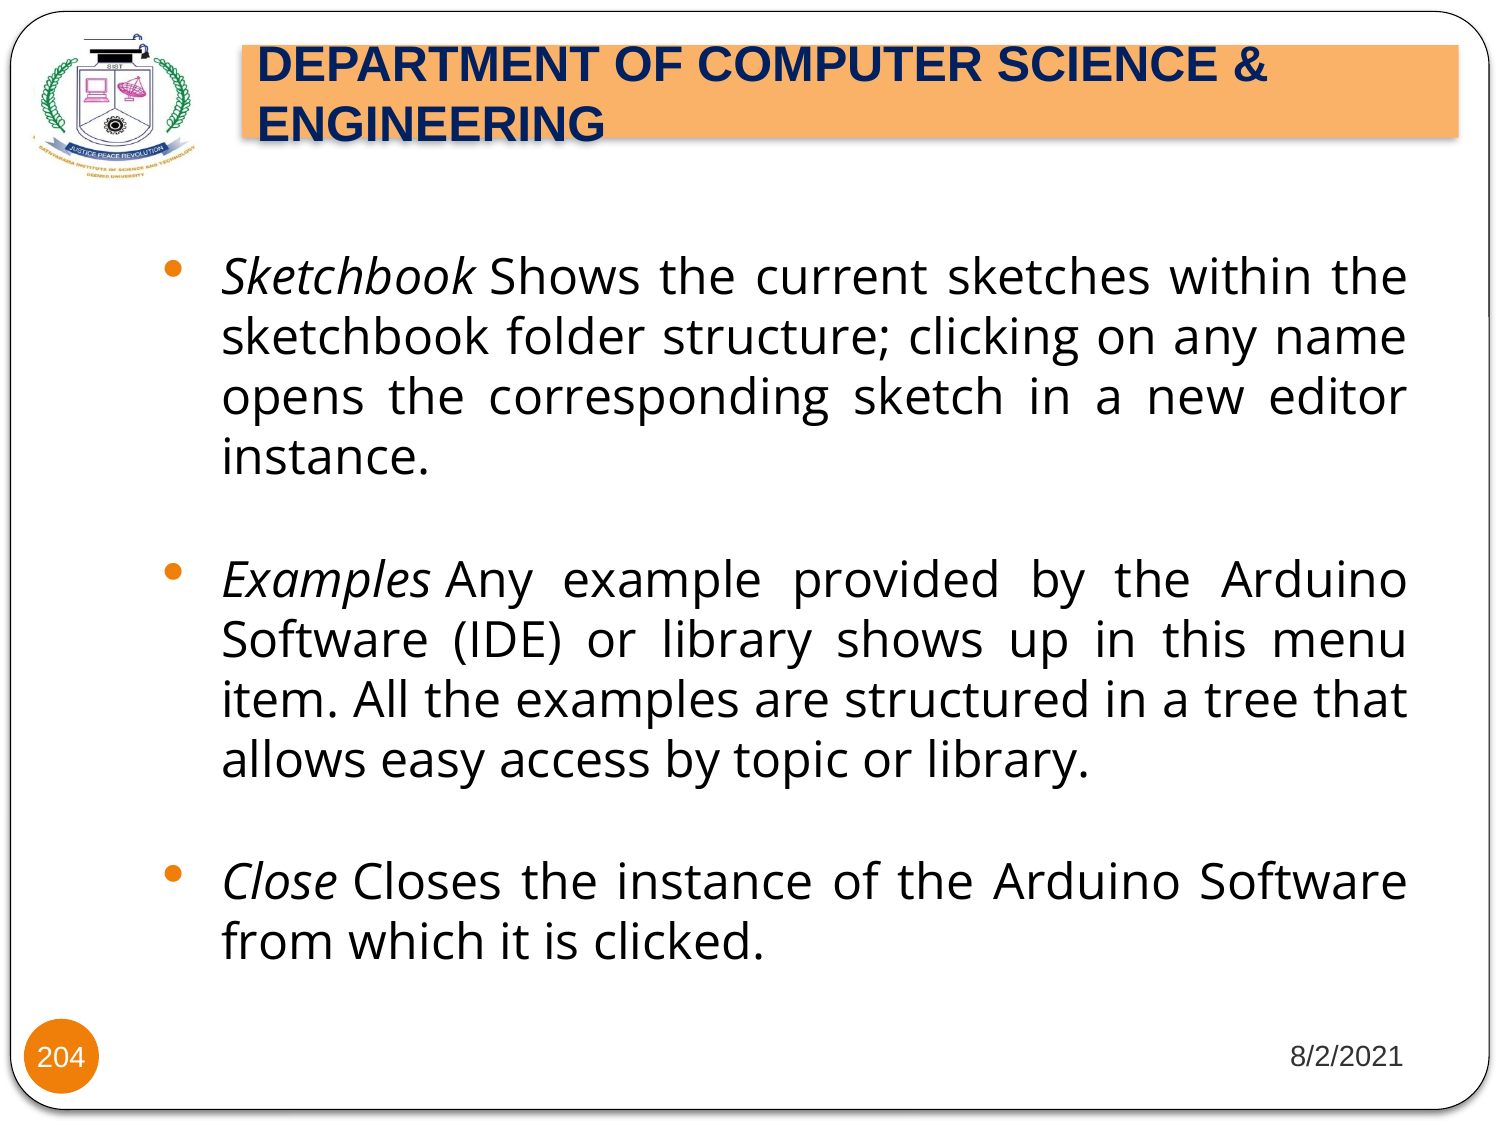

Sketchbook Shows the current sketches within the sketchbook folder structure; clicking on any name opens the corresponding sketch in a new editor instance.
Examples Any example provided by the Arduino Software (IDE) or library shows up in this menu item. All the examples are structured in a tree that allows easy access by topic or library.
Close Closes the instance of the Arduino Software from which it is clicked.

8/2/2021
204